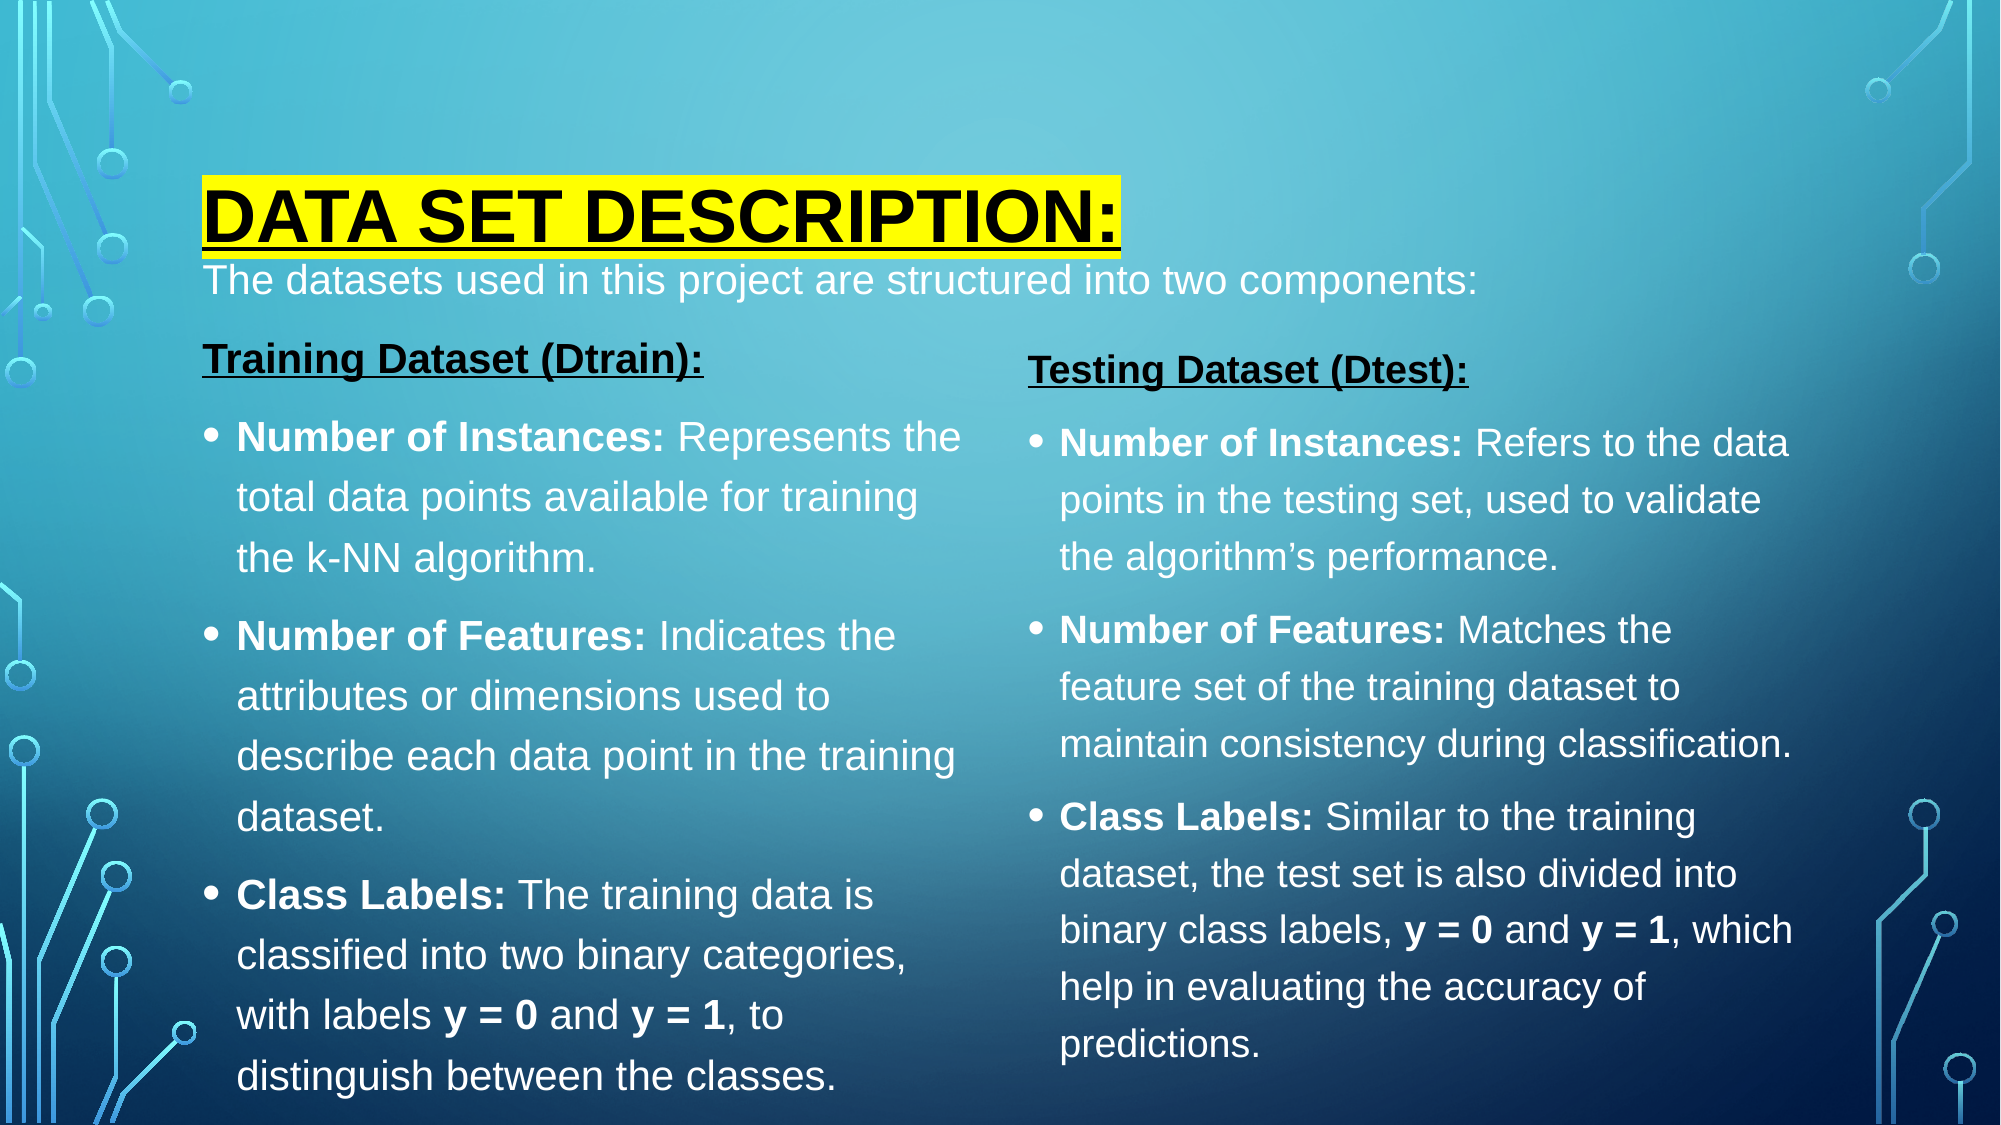

# DATA SET DESCRIPTION: The datasets used in this project are structured into two components:
Training Dataset (Dtrain):
Number of Instances: Represents the total data points available for training the k-NN algorithm.
Number of Features: Indicates the attributes or dimensions used to describe each data point in the training dataset.
Class Labels: The training data is classified into two binary categories, with labels y = 0 and y = 1, to distinguish between the classes.
Testing Dataset (Dtest):
Number of Instances: Refers to the data points in the testing set, used to validate the algorithm’s performance.
Number of Features: Matches the feature set of the training dataset to maintain consistency during classification.
Class Labels: Similar to the training dataset, the test set is also divided into binary class labels, y = 0 and y = 1, which help in evaluating the accuracy of predictions.